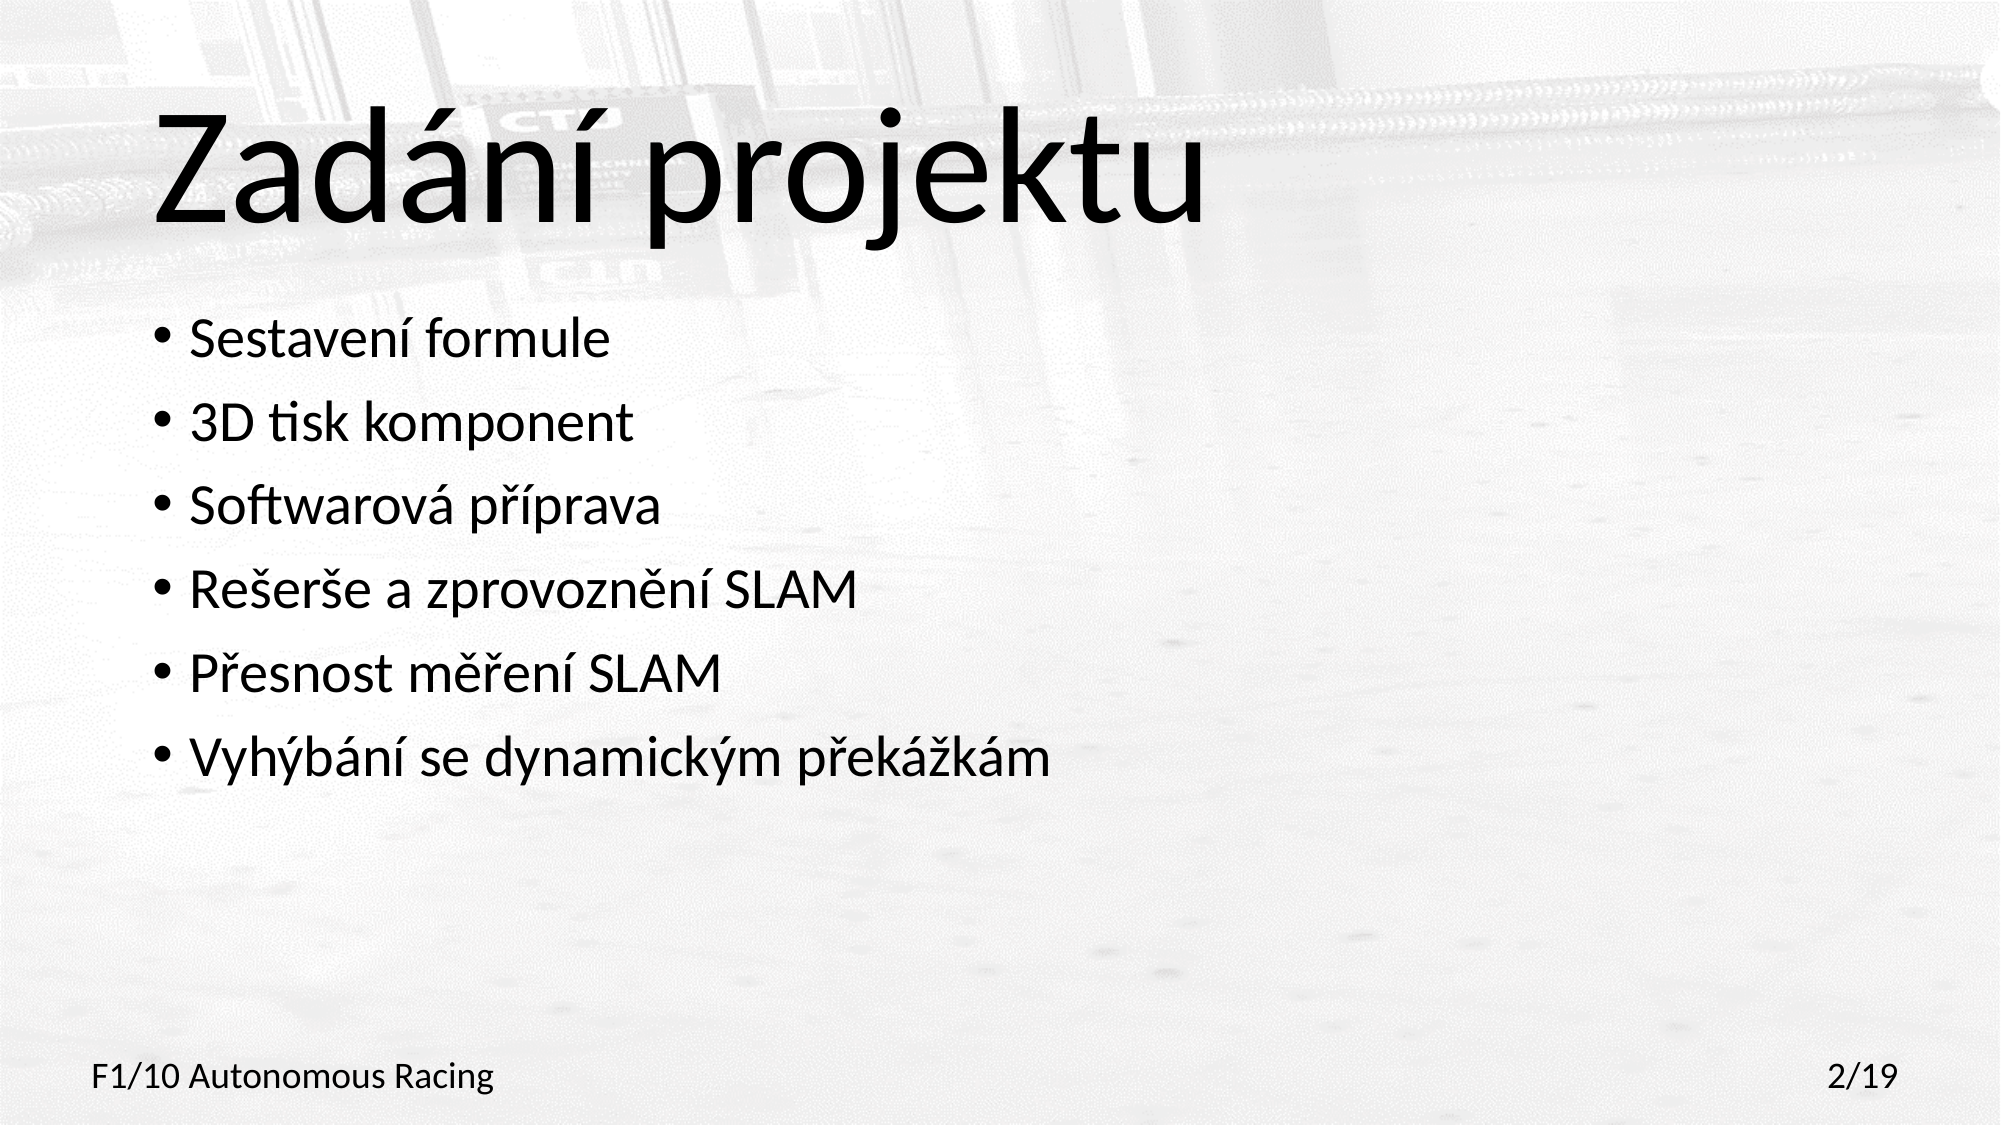

# Zadání projektu
Sestavení formule
3D tisk komponent
Softwarová příprava
Rešerše a zprovoznění SLAM
Přesnost měření SLAM
Vyhýbání se dynamickým překážkám
F1/10 Autonomous Racing